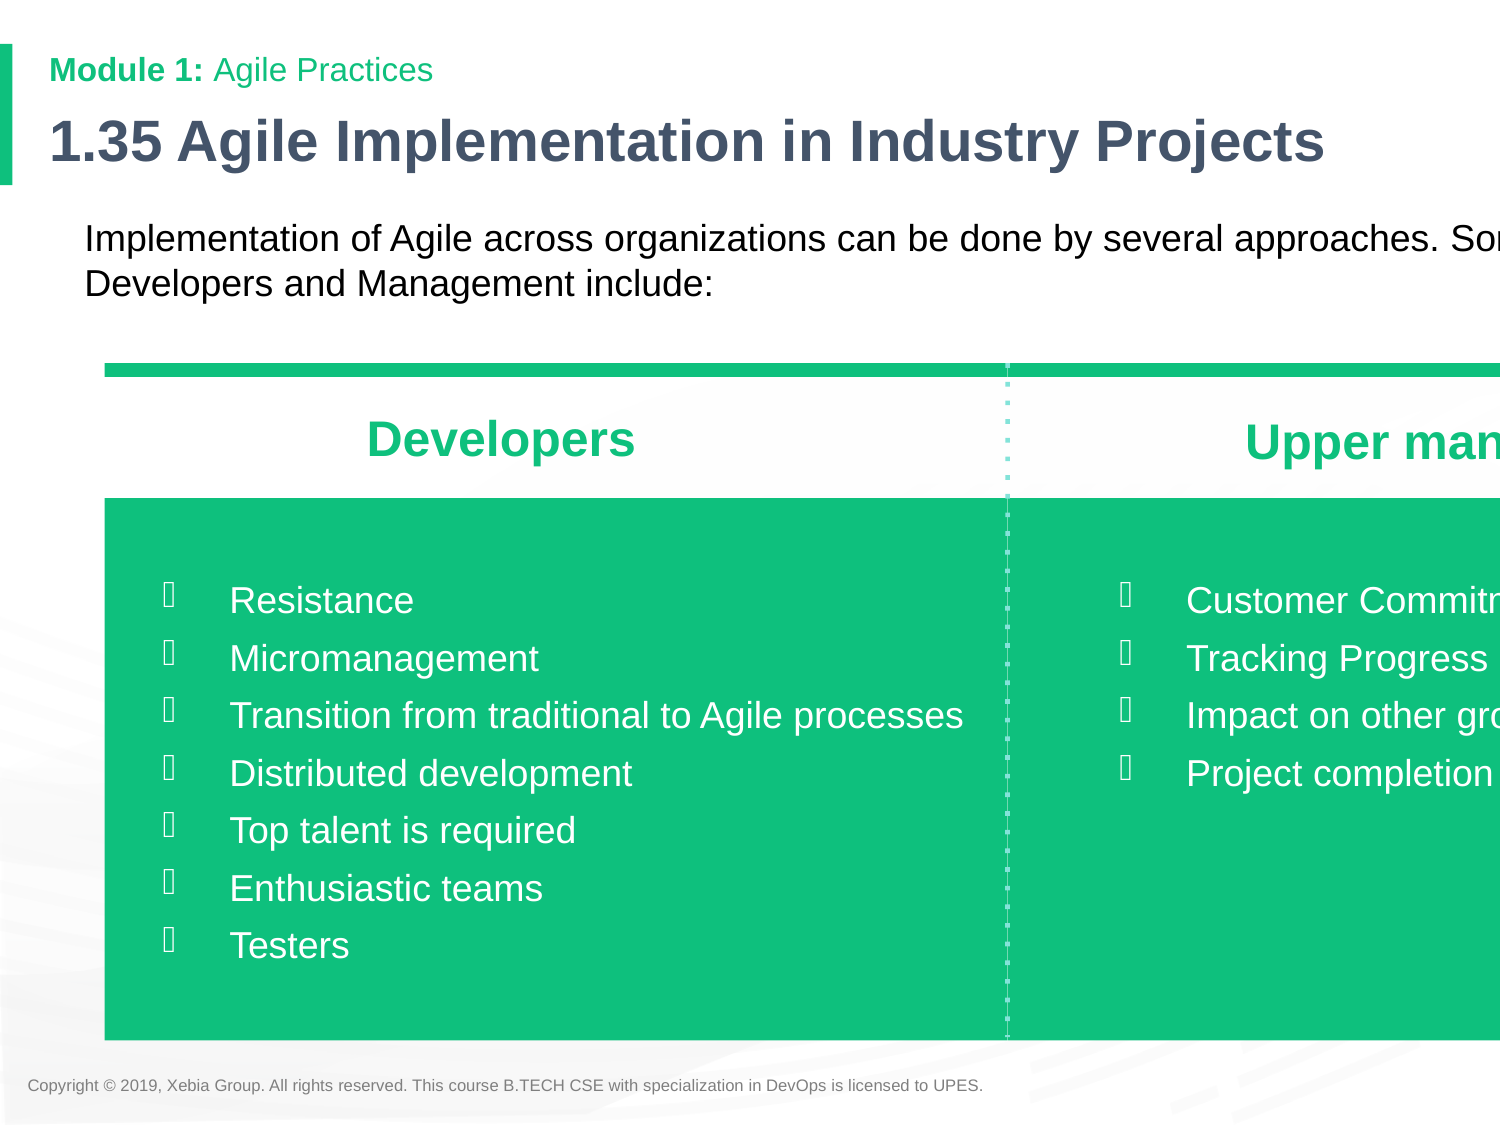

# 1.35 Agile Implementation in Industry Projects
Implementation of Agile across organizations can be done by several approaches. Some of these for Developers and Management include:

Developers
Resistance
Micromanagement
Transition from traditional to Agile processes
Distributed development
Top talent is required
Enthusiastic teams
Testers

Upper management
Customer Commitments
Tracking Progress
Impact on other groups
Project completion